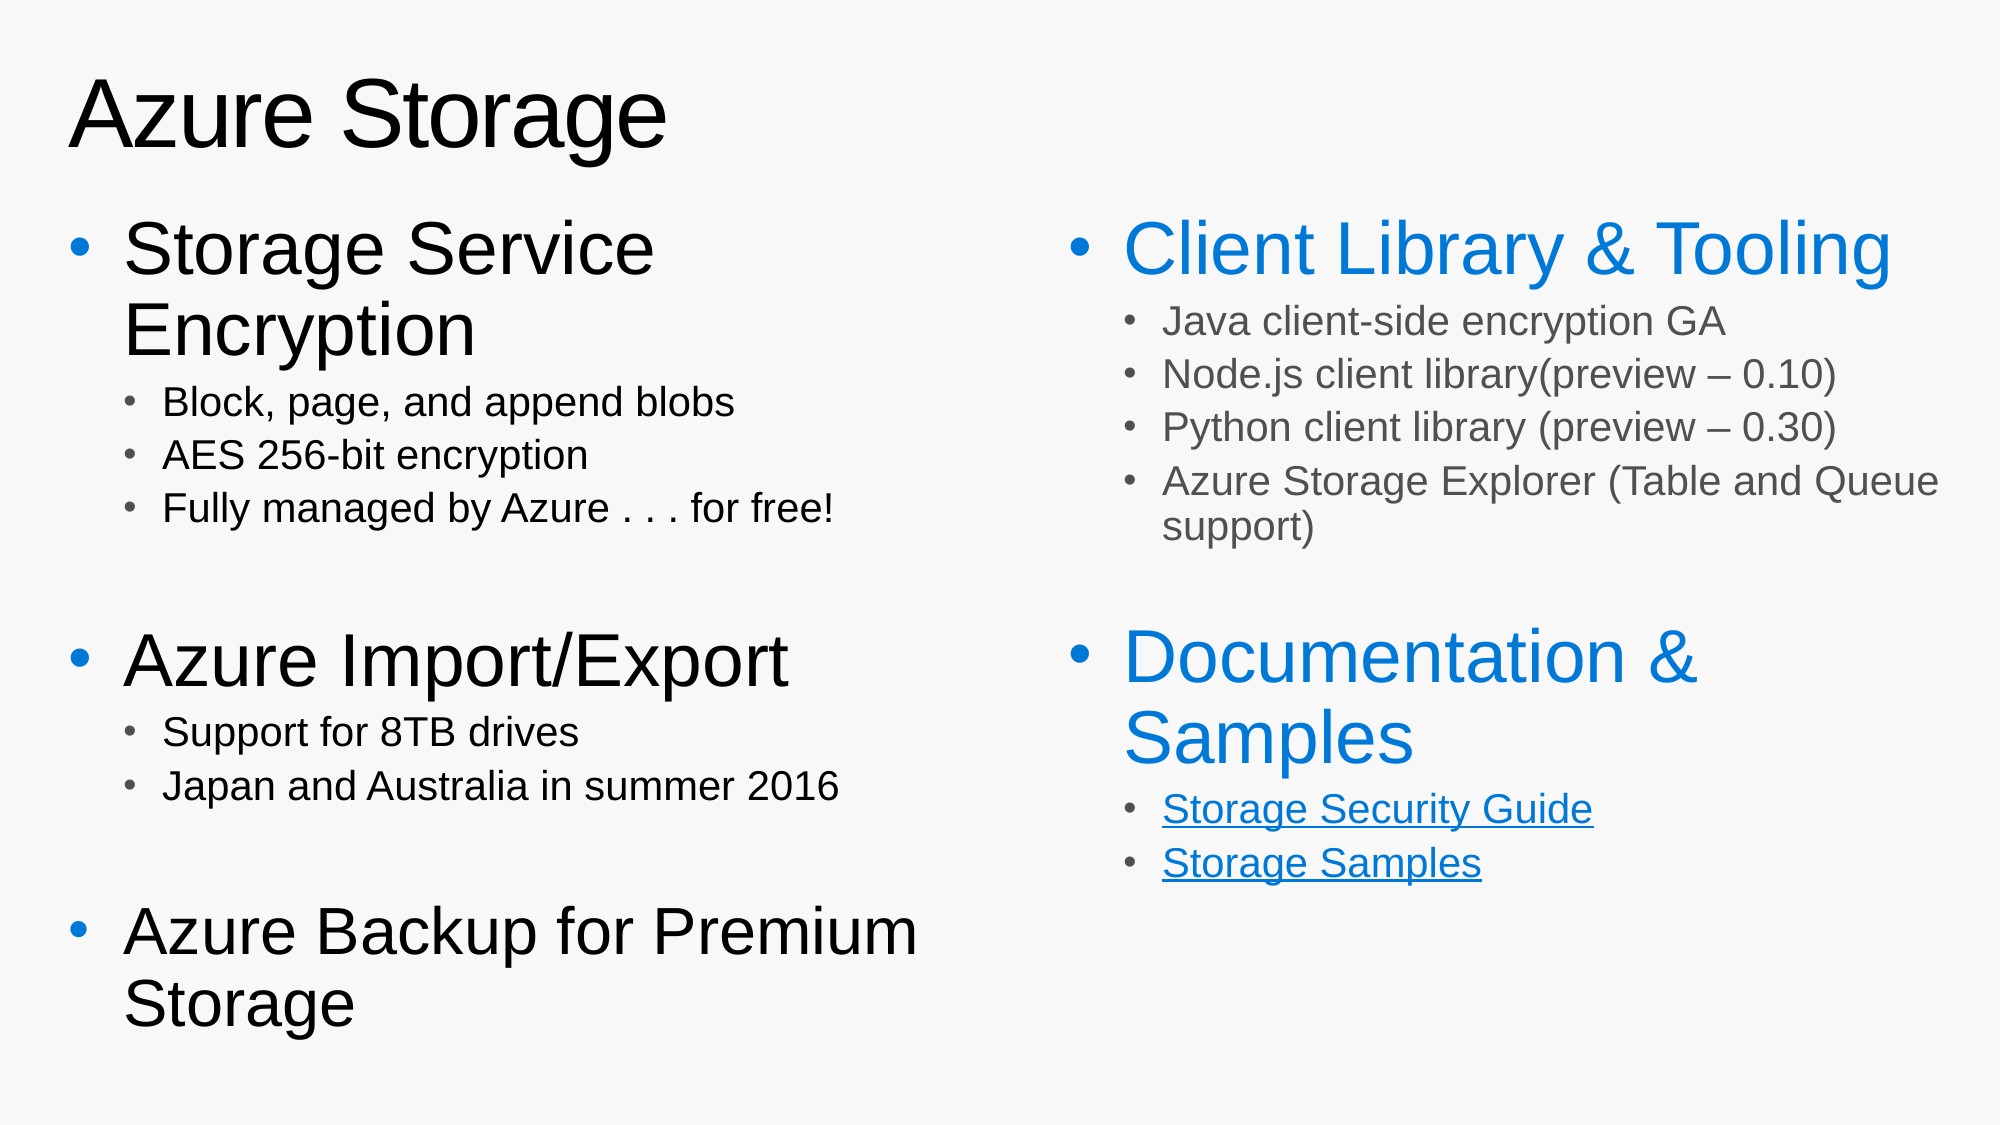

# Azure Storage
Client Library & Tooling
Java client-side encryption GA
Node.js client library(preview – 0.10)
Python client library (preview – 0.30)
Azure Storage Explorer (Table and Queue support)

Documentation & Samples
Storage Security Guide
Storage Samples
Storage Service Encryption
Block, page, and append blobs
AES 256-bit encryption
Fully managed by Azure . . . for free!

Azure Import/Export
Support for 8TB drives
Japan and Australia in summer 2016

Azure Backup for Premium Storage